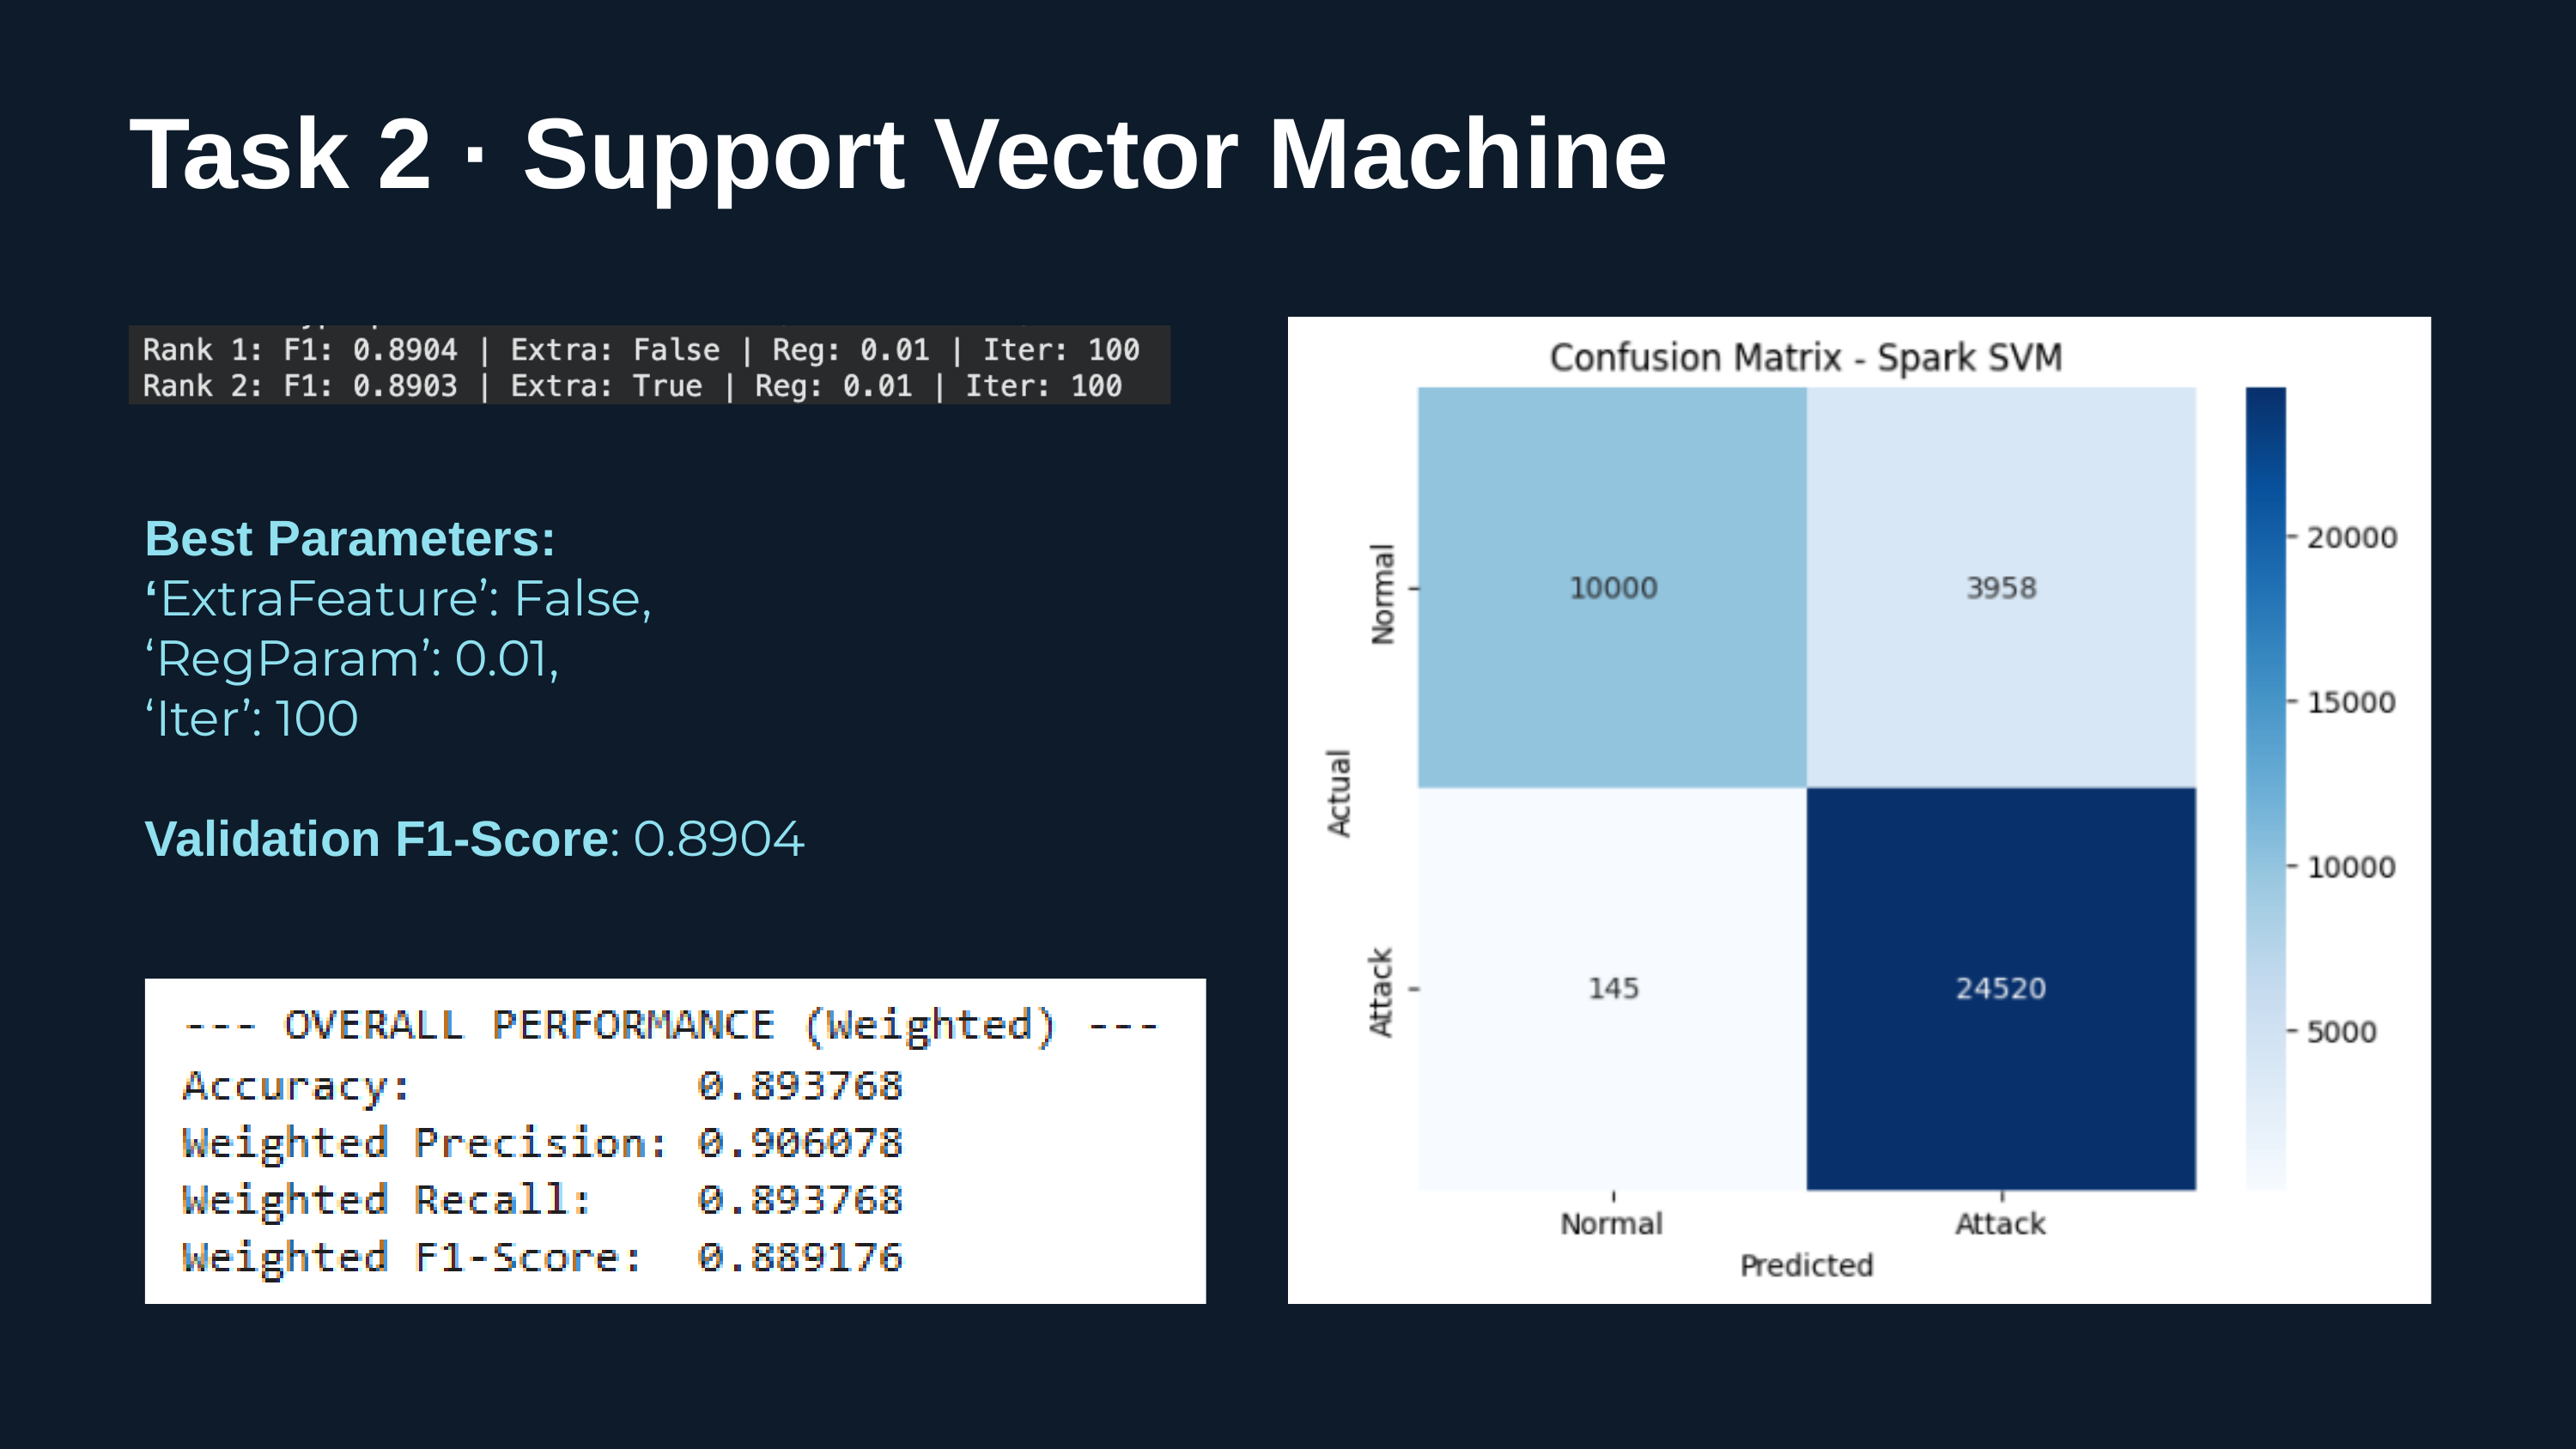

Task 2 · Support Vector Machine

Best Parameters:
‘ExtraFeature’: False,
‘RegParam’: 0.01,
‘Iter’: 100

Validation F1-Score: 0.8904